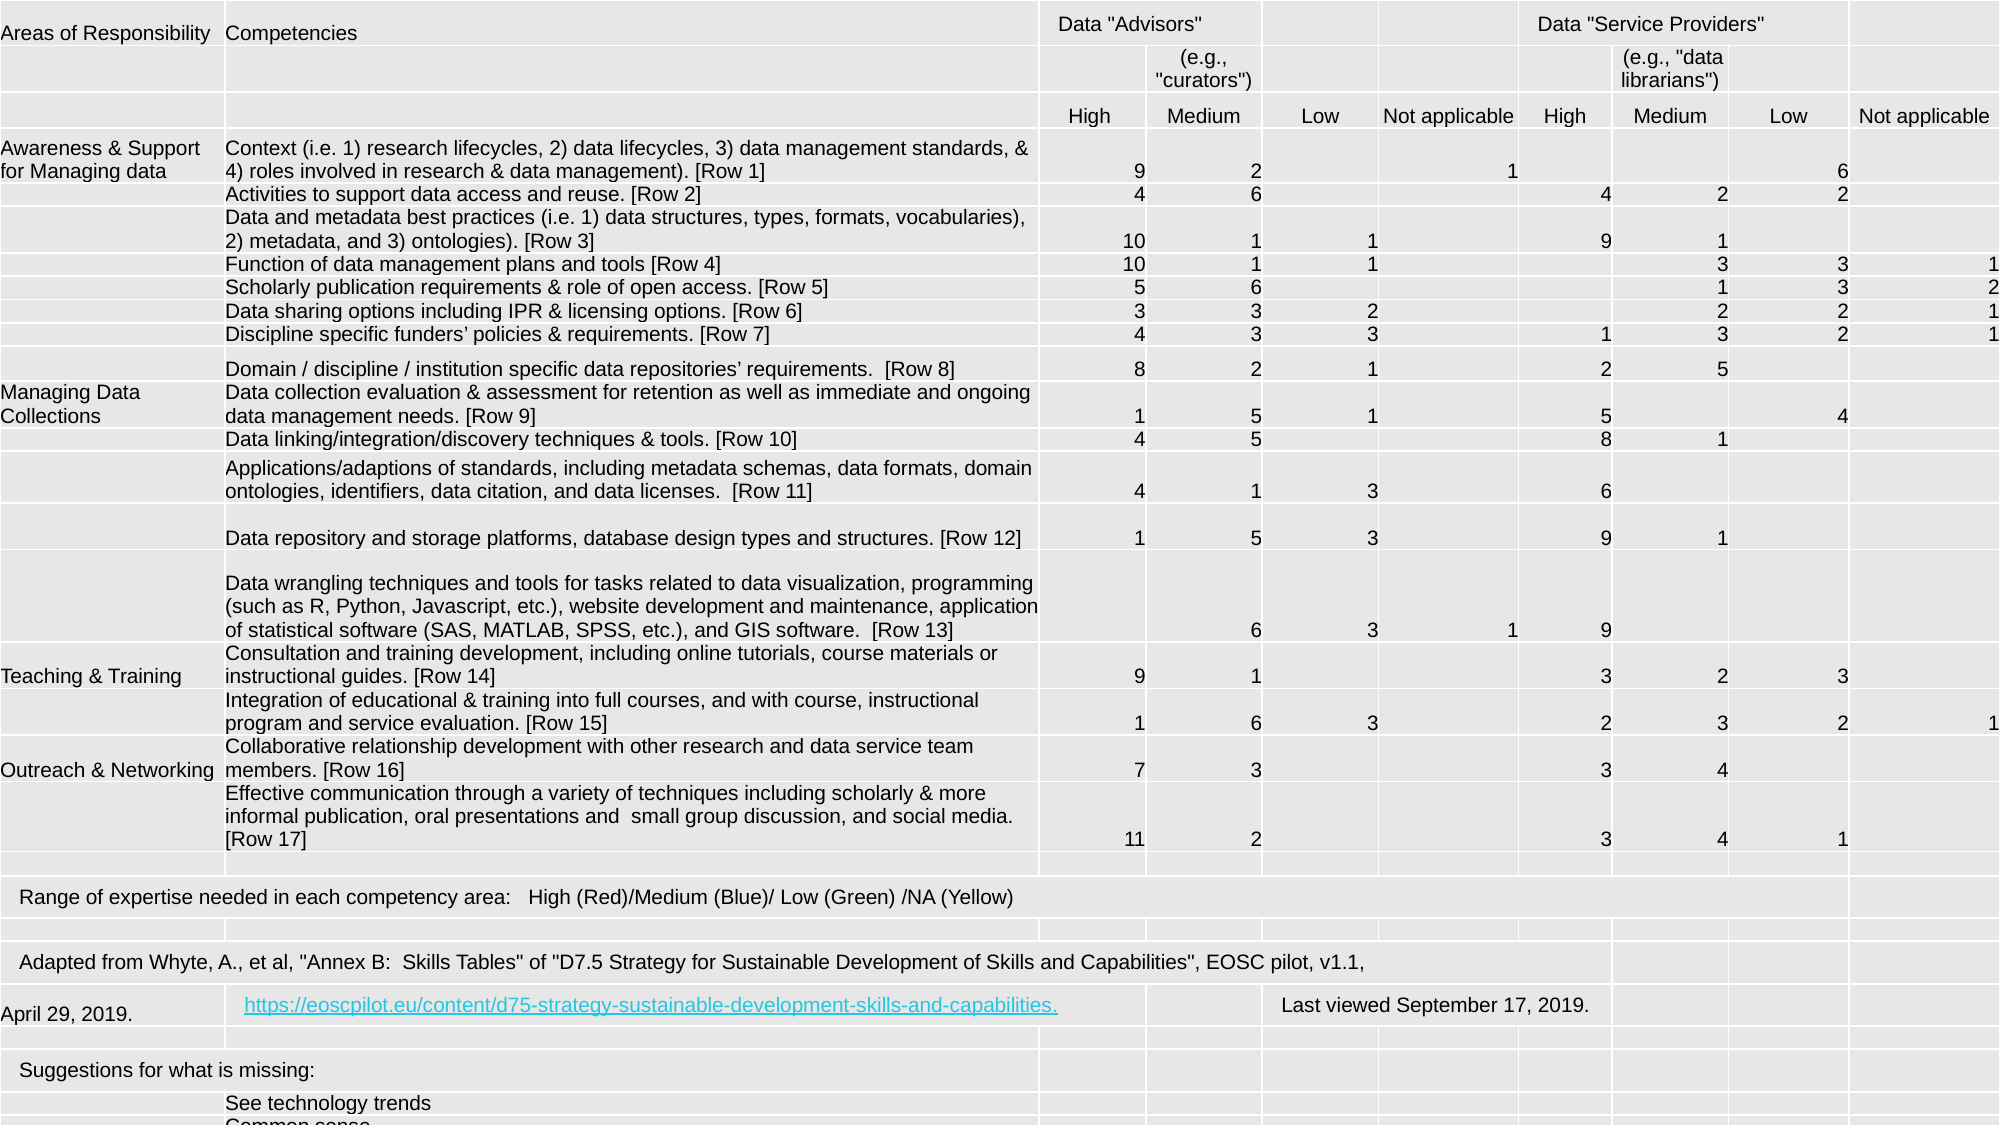

| Areas of Responsibility | Competencies | Data "Advisors" |  |  |  | Data "Service Providers" |  |  |  |
| --- | --- | --- | --- | --- | --- | --- | --- | --- | --- |
|  |  |  | (e.g., "curators") |  |  |  | (e.g., "data librarians") |  |  |
|  |  | High | Medium | Low | Not applicable | High | Medium | Low | Not applicable |
| Awareness & Support for Managing data | Context (i.e. 1) research lifecycles, 2) data lifecycles, 3) data management standards, & 4) roles involved in research & data management). [Row 1] | 9 | 2 |  | 1 |  |  | 6 |  |
|  | Activities to support data access and reuse. [Row 2] | 4 | 6 |  |  | 4 | 2 | 2 |  |
|  | Data and metadata best practices (i.e. 1) data structures, types, formats, vocabularies), 2) metadata, and 3) ontologies). [Row 3] | 10 | 1 | 1 |  | 9 | 1 |  |  |
|  | Function of data management plans and tools [Row 4] | 10 | 1 | 1 |  |  | 3 | 3 | 1 |
|  | Scholarly publication requirements & role of open access. [Row 5] | 5 | 6 |  |  |  | 1 | 3 | 2 |
|  | Data sharing options including IPR & licensing options. [Row 6] | 3 | 3 | 2 |  |  | 2 | 2 | 1 |
|  | Discipline specific funders’ policies & requirements. [Row 7] | 4 | 3 | 3 |  | 1 | 3 | 2 | 1 |
|  | Domain / discipline / institution specific data repositories’ requirements. [Row 8] | 8 | 2 | 1 |  | 2 | 5 |  |  |
| Managing Data Collections | Data collection evaluation & assessment for retention as well as immediate and ongoing data management needs. [Row 9] | 1 | 5 | 1 |  | 5 |  | 4 |  |
|  | Data linking/integration/discovery techniques & tools. [Row 10] | 4 | 5 |  |  | 8 | 1 |  |  |
|  | Applications/adaptions of standards, including metadata schemas, data formats, domain ontologies, identifiers, data citation, and data licenses. [Row 11] | 4 | 1 | 3 |  | 6 |  |  |  |
|  | Data repository and storage platforms, database design types and structures. [Row 12] | 1 | 5 | 3 |  | 9 | 1 |  |  |
|  | Data wrangling techniques and tools for tasks related to data visualization, programming (such as R, Python, Javascript, etc.), website development and maintenance, application of statistical software (SAS, MATLAB, SPSS, etc.), and GIS software. [Row 13] |  | 6 | 3 | 1 | 9 |  |  |  |
| Teaching & Training | Consultation and training development, including online tutorials, course materials or instructional guides. [Row 14] | 9 | 1 |  |  | 3 | 2 | 3 |  |
|  | Integration of educational & training into full courses, and with course, instructional program and service evaluation. [Row 15] | 1 | 6 | 3 |  | 2 | 3 | 2 | 1 |
| Outreach & Networking | Collaborative relationship development with other research and data service team members. [Row 16] | 7 | 3 |  |  | 3 | 4 |  |  |
|  | Effective communication through a variety of techniques including scholarly & more informal publication, oral presentations and small group discussion, and social media. [Row 17] | 11 | 2 |  |  | 3 | 4 | 1 |  |
|  |  |  |  |  |  |  |  |  |  |
| Range of expertise needed in each competency area: High (Red)/Medium (Blue)/ Low (Green) /NA (Yellow) |  |  |  |  |  |  |  |  |  |
|  |  |  |  |  |  |  |  |  |  |
| Adapted from Whyte, A., et al, "Annex B: Skills Tables" of "D7.5 Strategy for Sustainable Development of Skills and Capabilities", EOSC pilot, v1.1, |  |  |  |  |  |  |  |  |  |
| April 29, 2019. | https://eoscpilot.eu/content/d75-strategy-sustainable-development-skills-and-capabilities. |  |  | Last viewed September 17, 2019. |  |  |  |  |  |
|  |  |  |  |  |  |  |  |  |  |
| Suggestions for what is missing: |  |  |  |  |  |  |  |  |  |
|  | See technology trends |  |  |  |  |  |  |  |  |
|  | Common sense |  |  |  |  |  |  |  |  |
|  | Domain knowledge of the specific science domain(s) being served |  |  |  |  |  |  |  |  |
|  | Providing consultation on the best dataset for a given model, e.g., climate research |  |  |  |  |  |  |  |  |
#
17